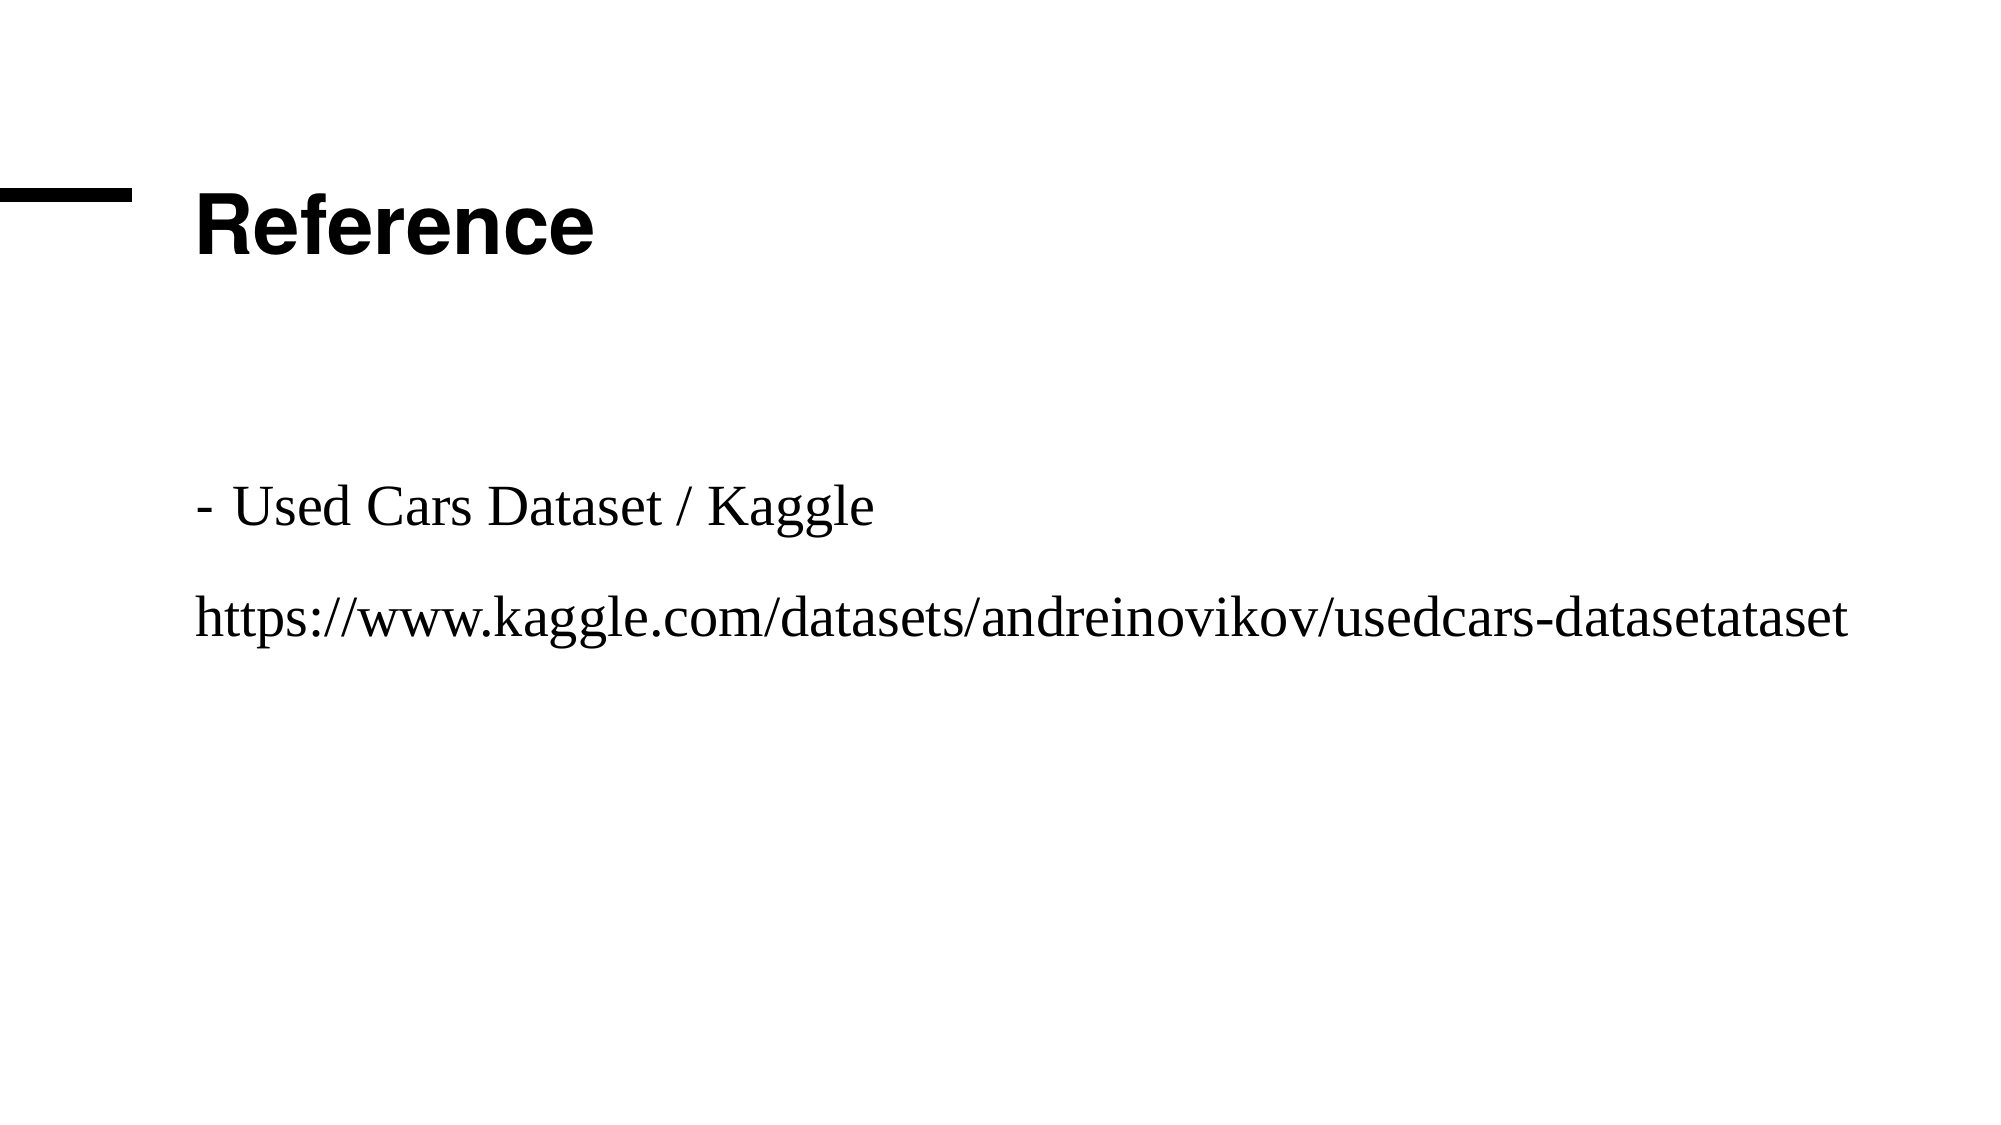

# Reference
Used Cars Dataset / Kaggle
https://www.kaggle.com/datasets/andreinovikov/usedcars-datasetataset